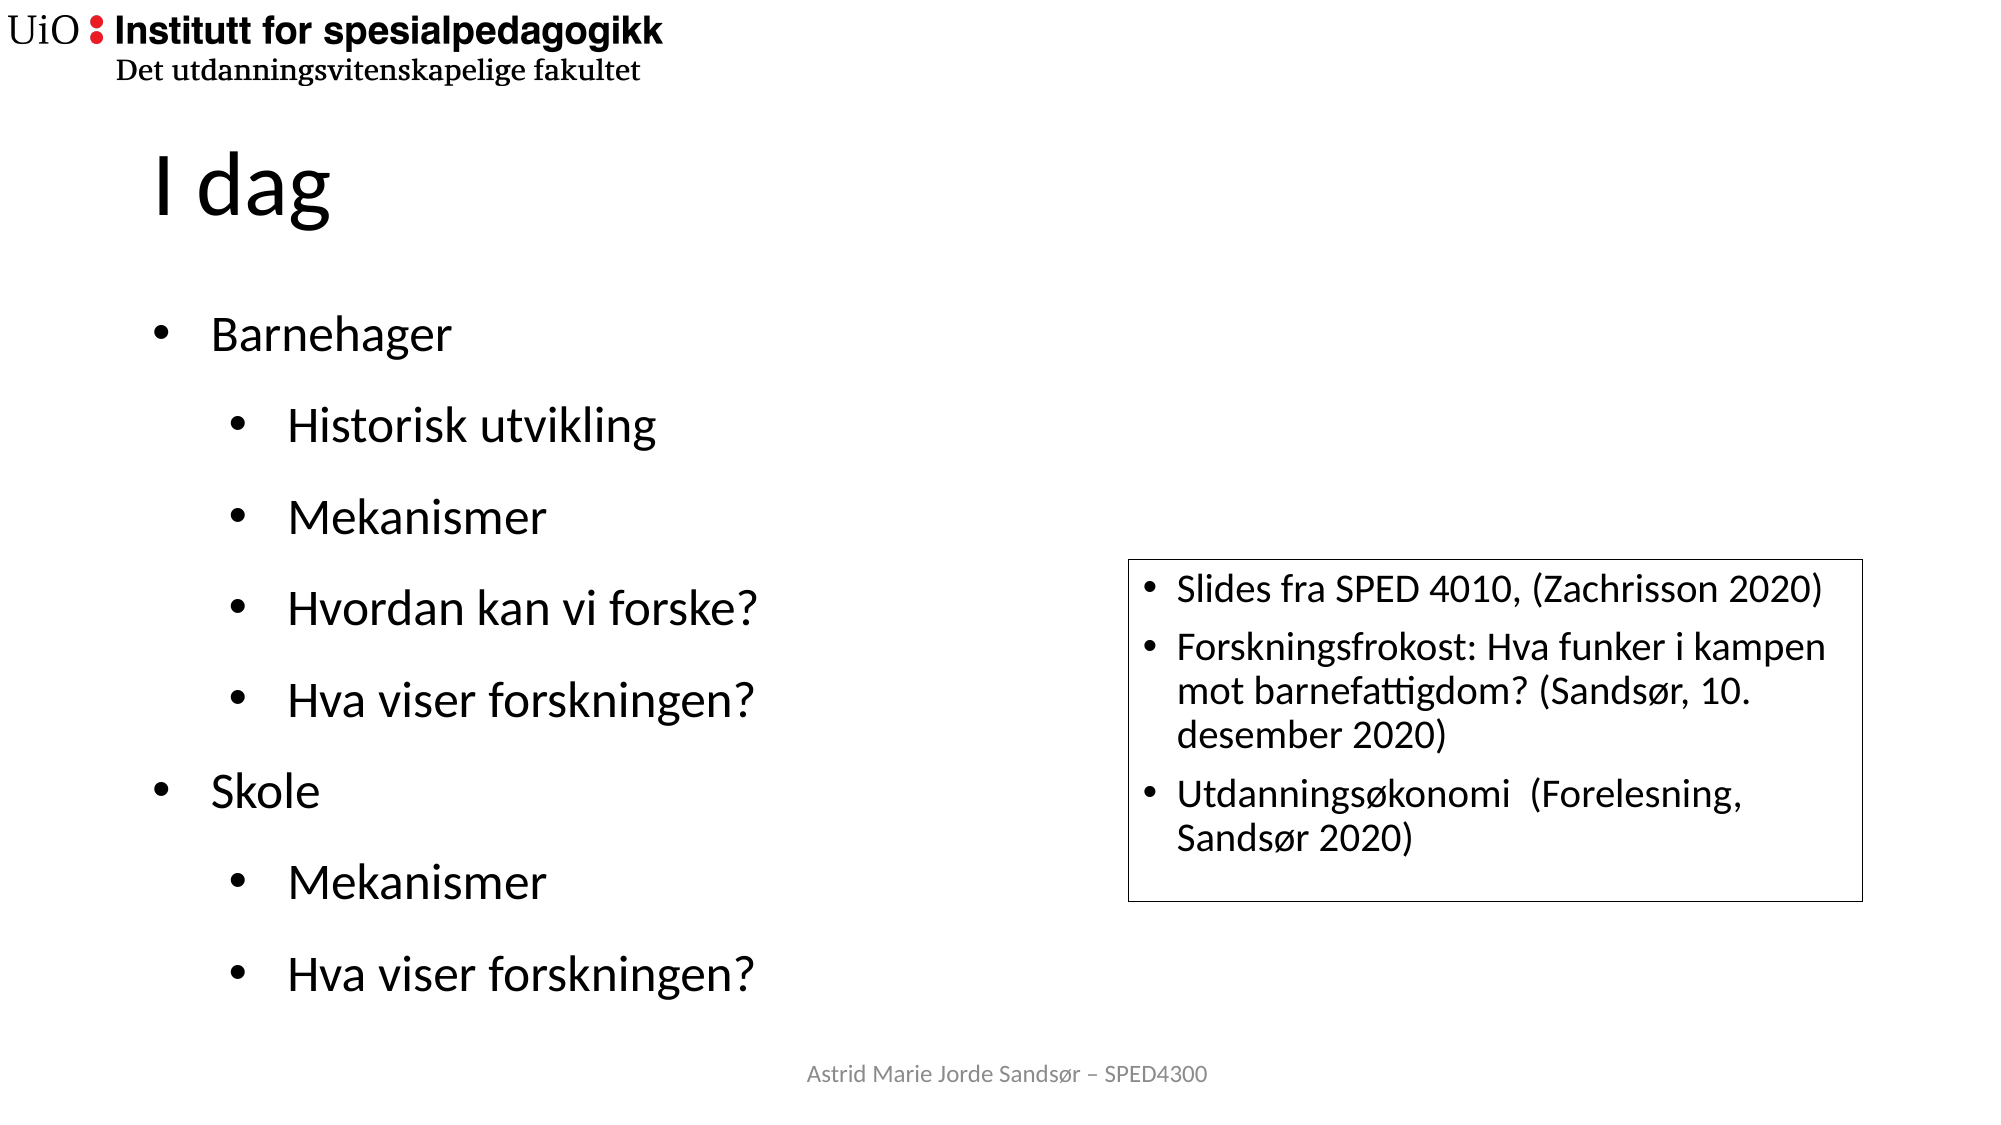

# I dag
Barnehager
Historisk utvikling
Mekanismer
Hvordan kan vi forske?
Hva viser forskningen?
Skole
Mekanismer
Hva viser forskningen?
Slides fra SPED 4010, (Zachrisson 2020)
Forskningsfrokost: Hva funker i kampen mot barnefattigdom? (Sandsør, 10. desember 2020)
Utdanningsøkonomi  (Forelesning, Sandsør 2020)
Astrid Marie Jorde Sandsør – SPED4300